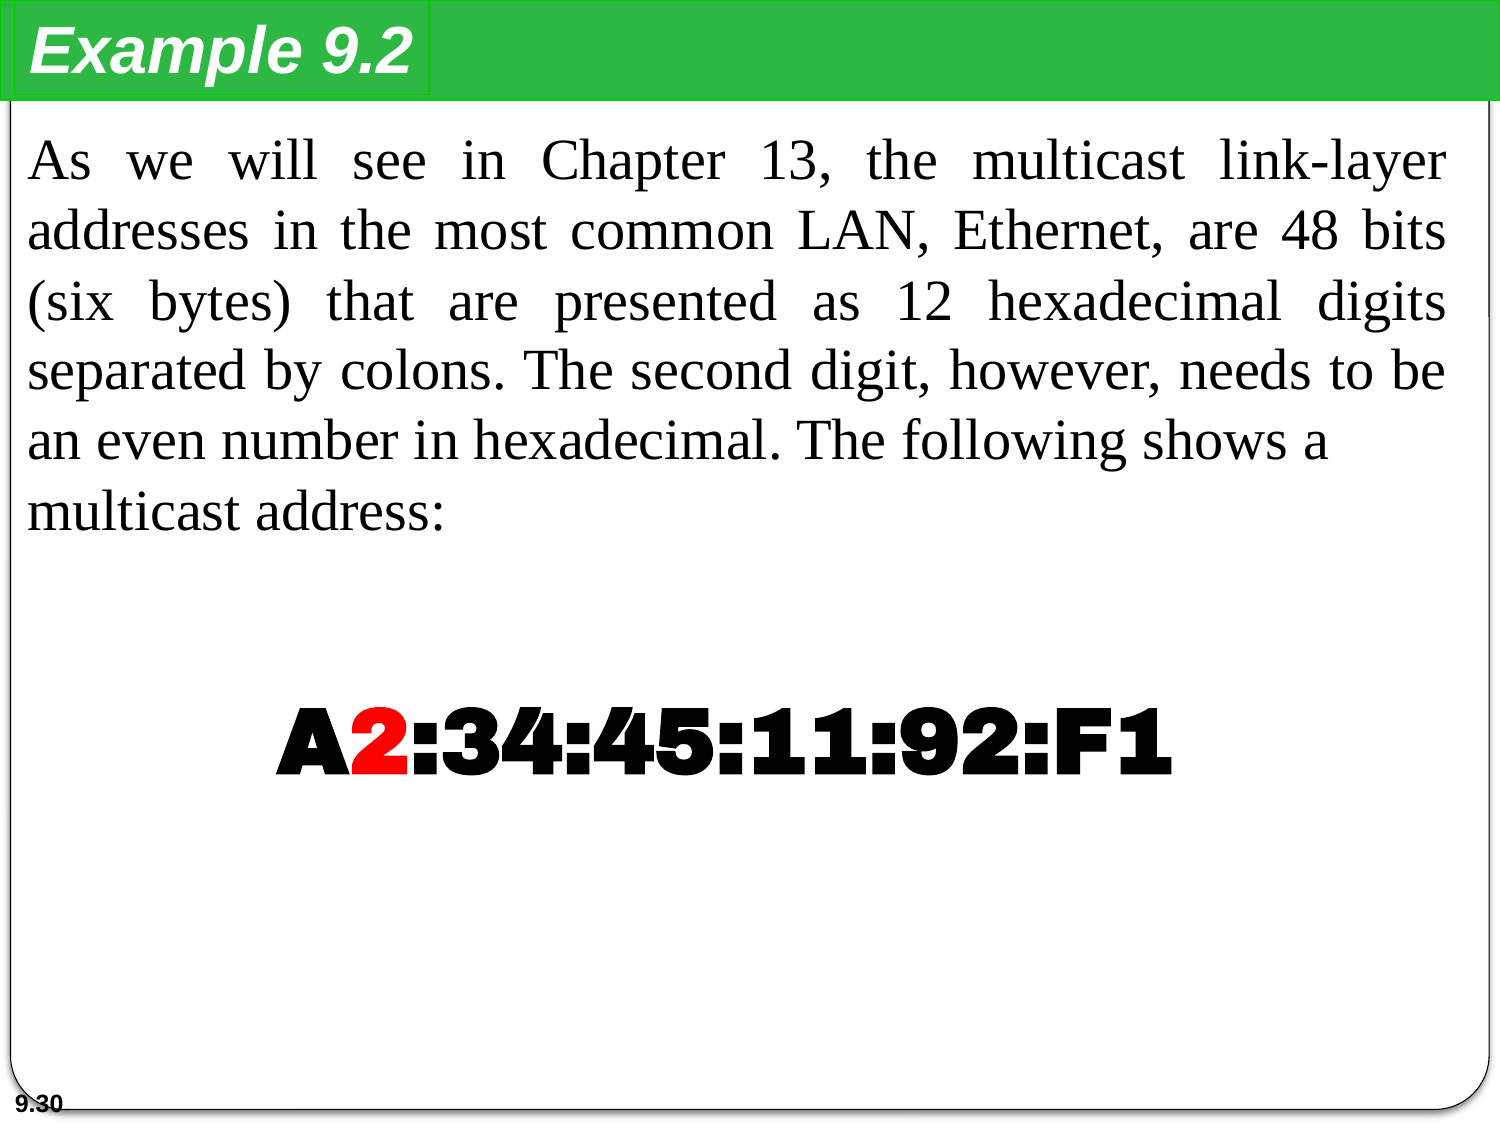

Example 9.2
As we will see in Chapter 13, the multicast link-layer addresses in the most common LAN, Ethernet, are 48 bits (six bytes) that are presented as 12 hexadecimal digits separated by colons. The second digit, however, needs to be an even number in hexadecimal. The following shows a
multicast address:
A2:34:45:11:92:F1
9.30